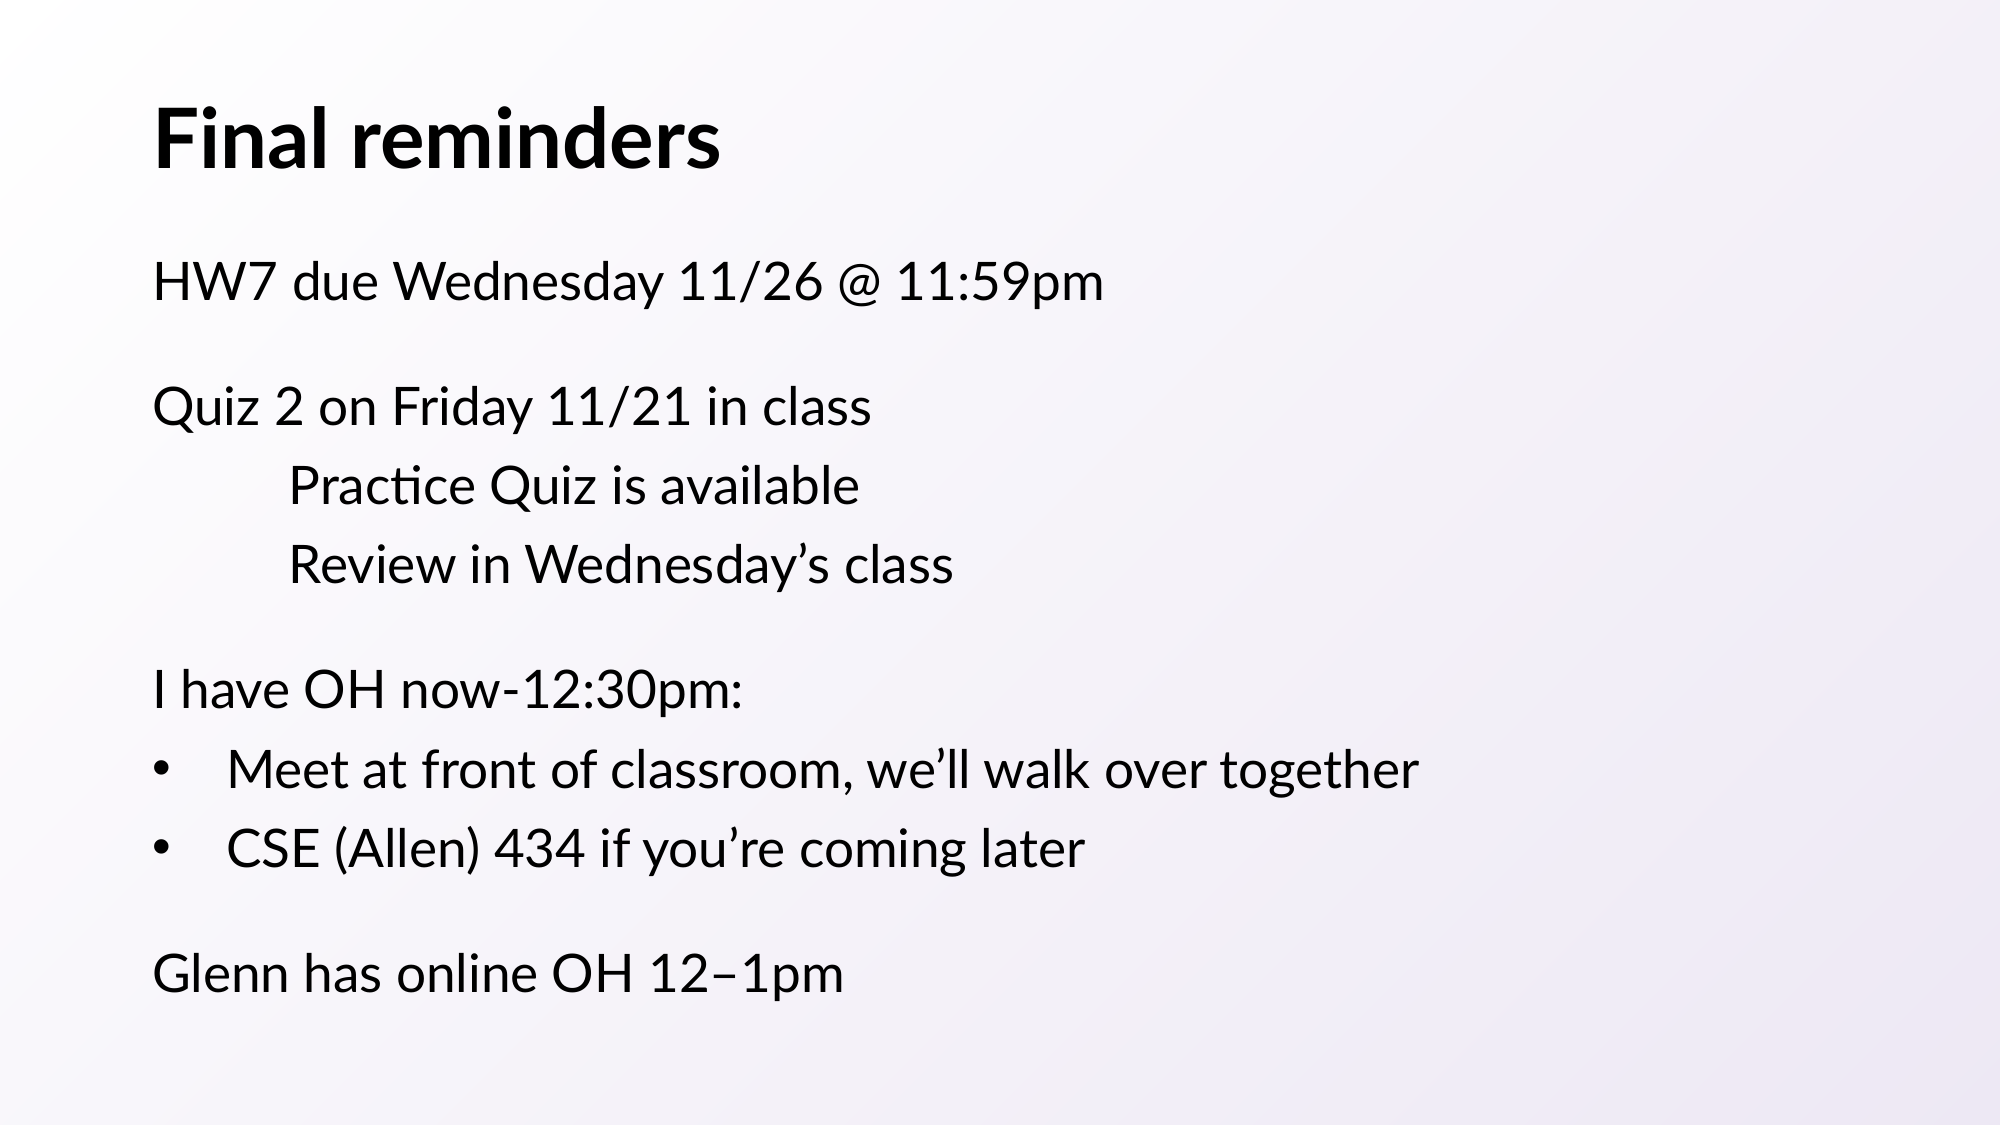

# Final reminders
HW7 due Wednesday 11/26 @ 11:59pm
Quiz 2 on Friday 11/21 in class
	Practice Quiz is available
	Review in Wednesday’s class
I have OH now-12:30pm:
Meet at front of classroom, we’ll walk over together
CSE (Allen) 434 if you’re coming later
Glenn has online OH 12–1pm